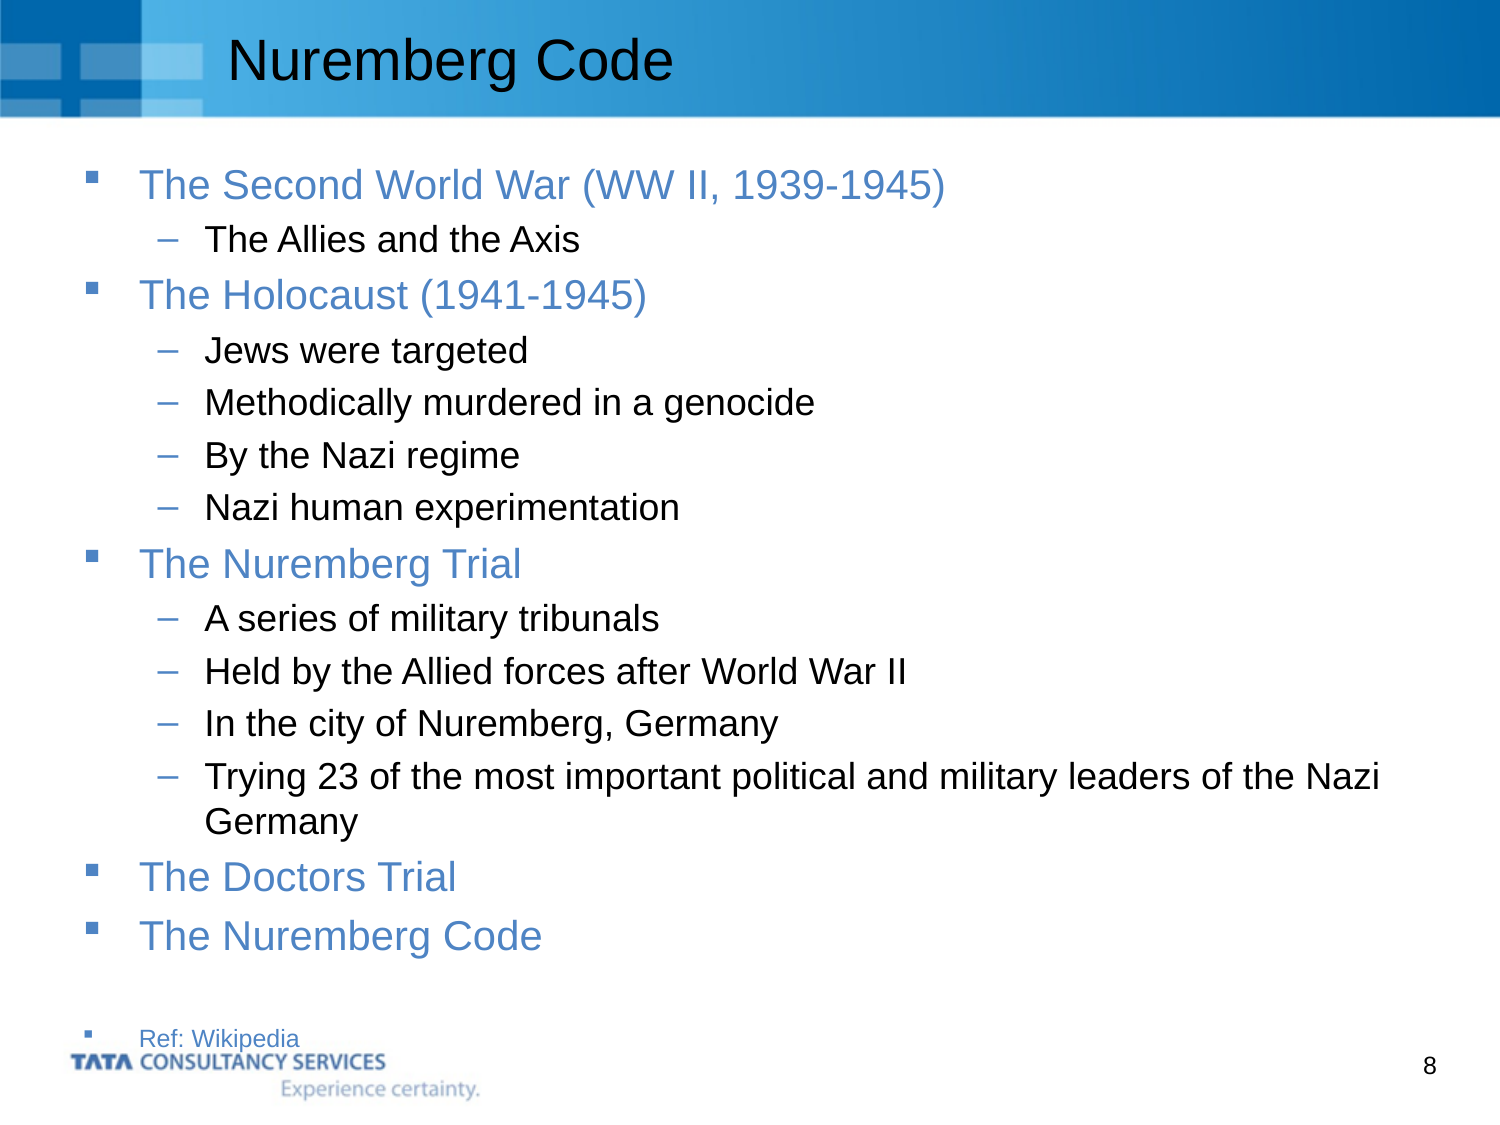

# Nuremberg Code
The Second World War (WW II, 1939-1945)
The Allies and the Axis
The Holocaust (1941-1945)
Jews were targeted
Methodically murdered in a genocide
By the Nazi regime
Nazi human experimentation
The Nuremberg Trial
A series of military tribunals
Held by the Allied forces after World War II
In the city of Nuremberg, Germany
Trying 23 of the most important political and military leaders of the Nazi Germany
The Doctors Trial
The Nuremberg Code

Ref: Wikipedia